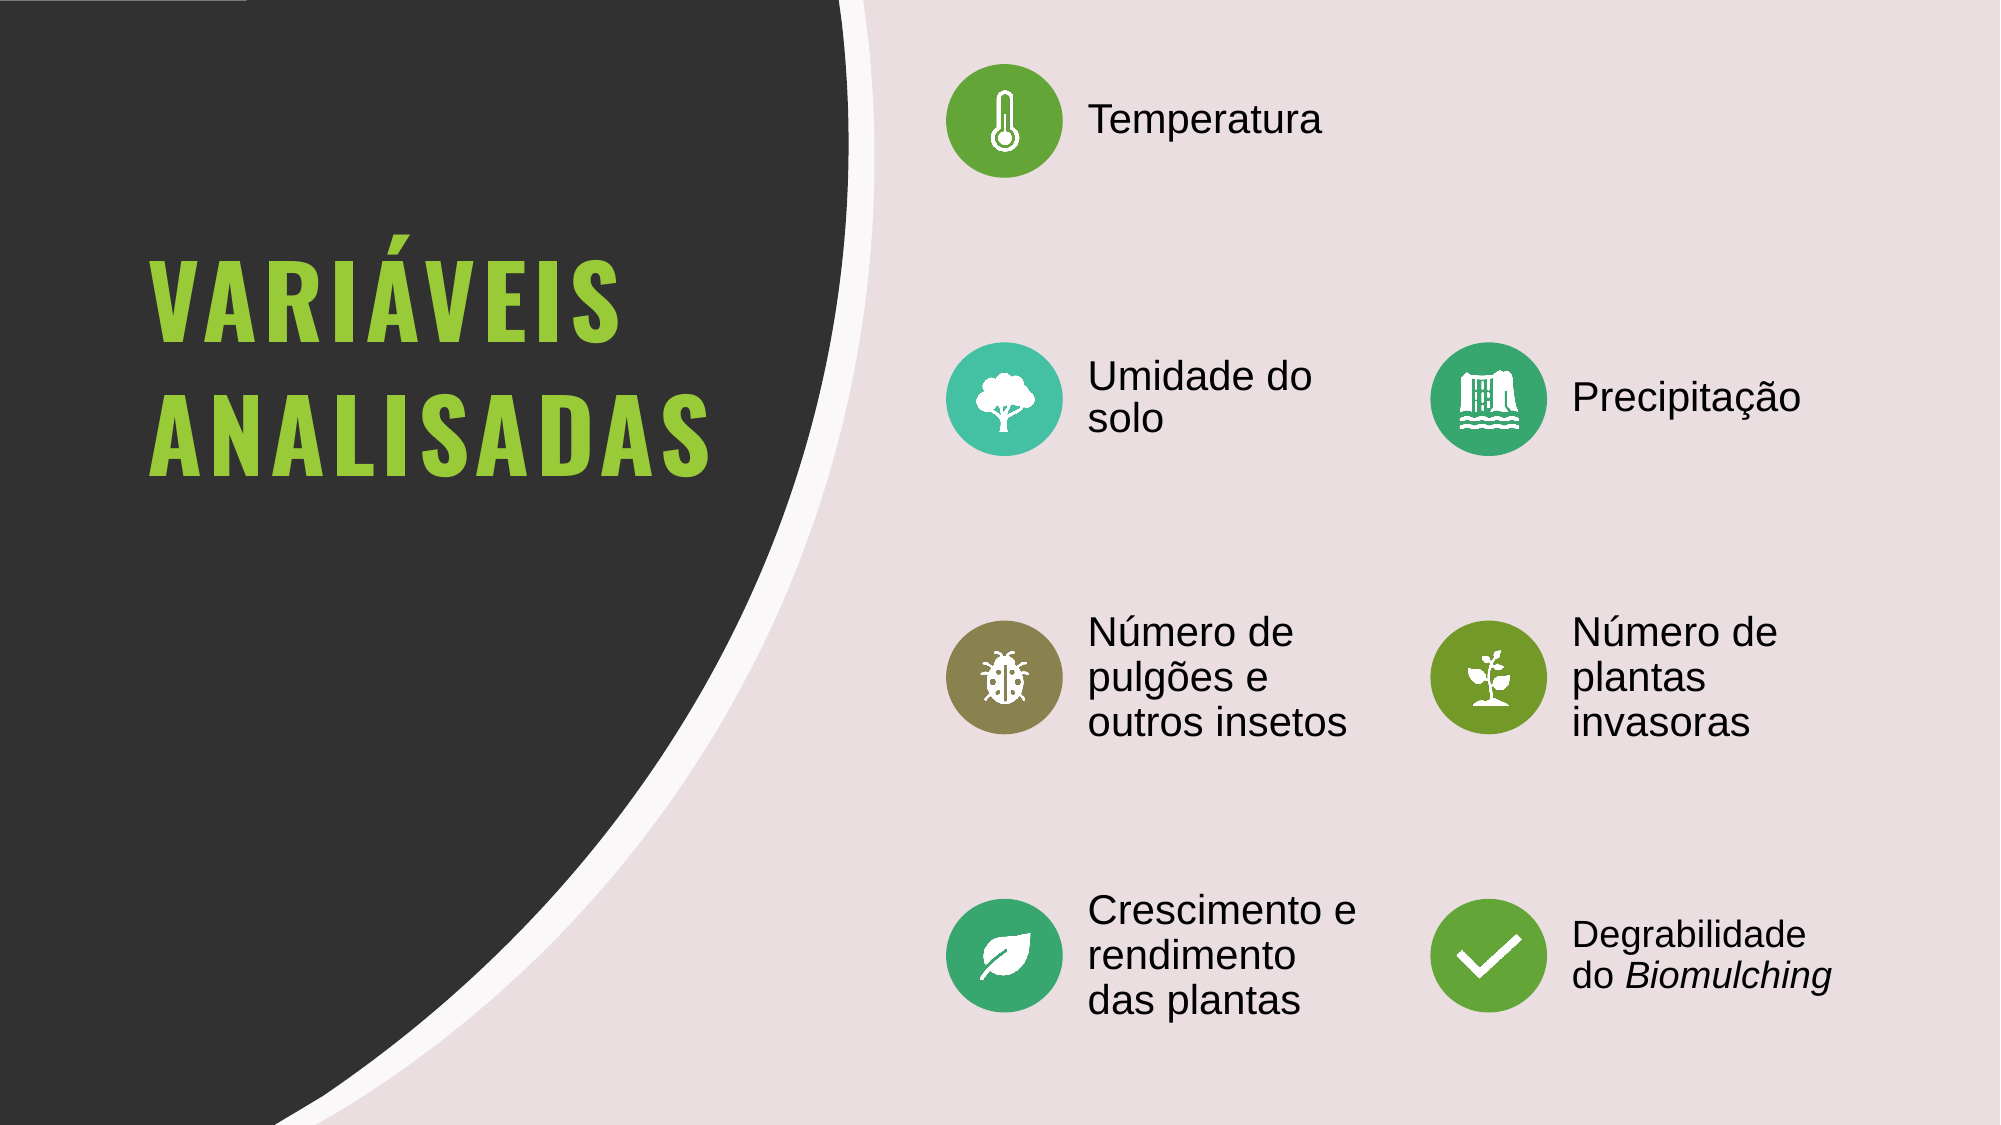

Temperatura

Umidade do solo

Precipitação

Número de pulgões e outros insetos

Número de plantas invasoras

Crescimento e rendimento das plantas

Degrabilidade do Biomulching

# VARIÁVEIS ANALISADAS